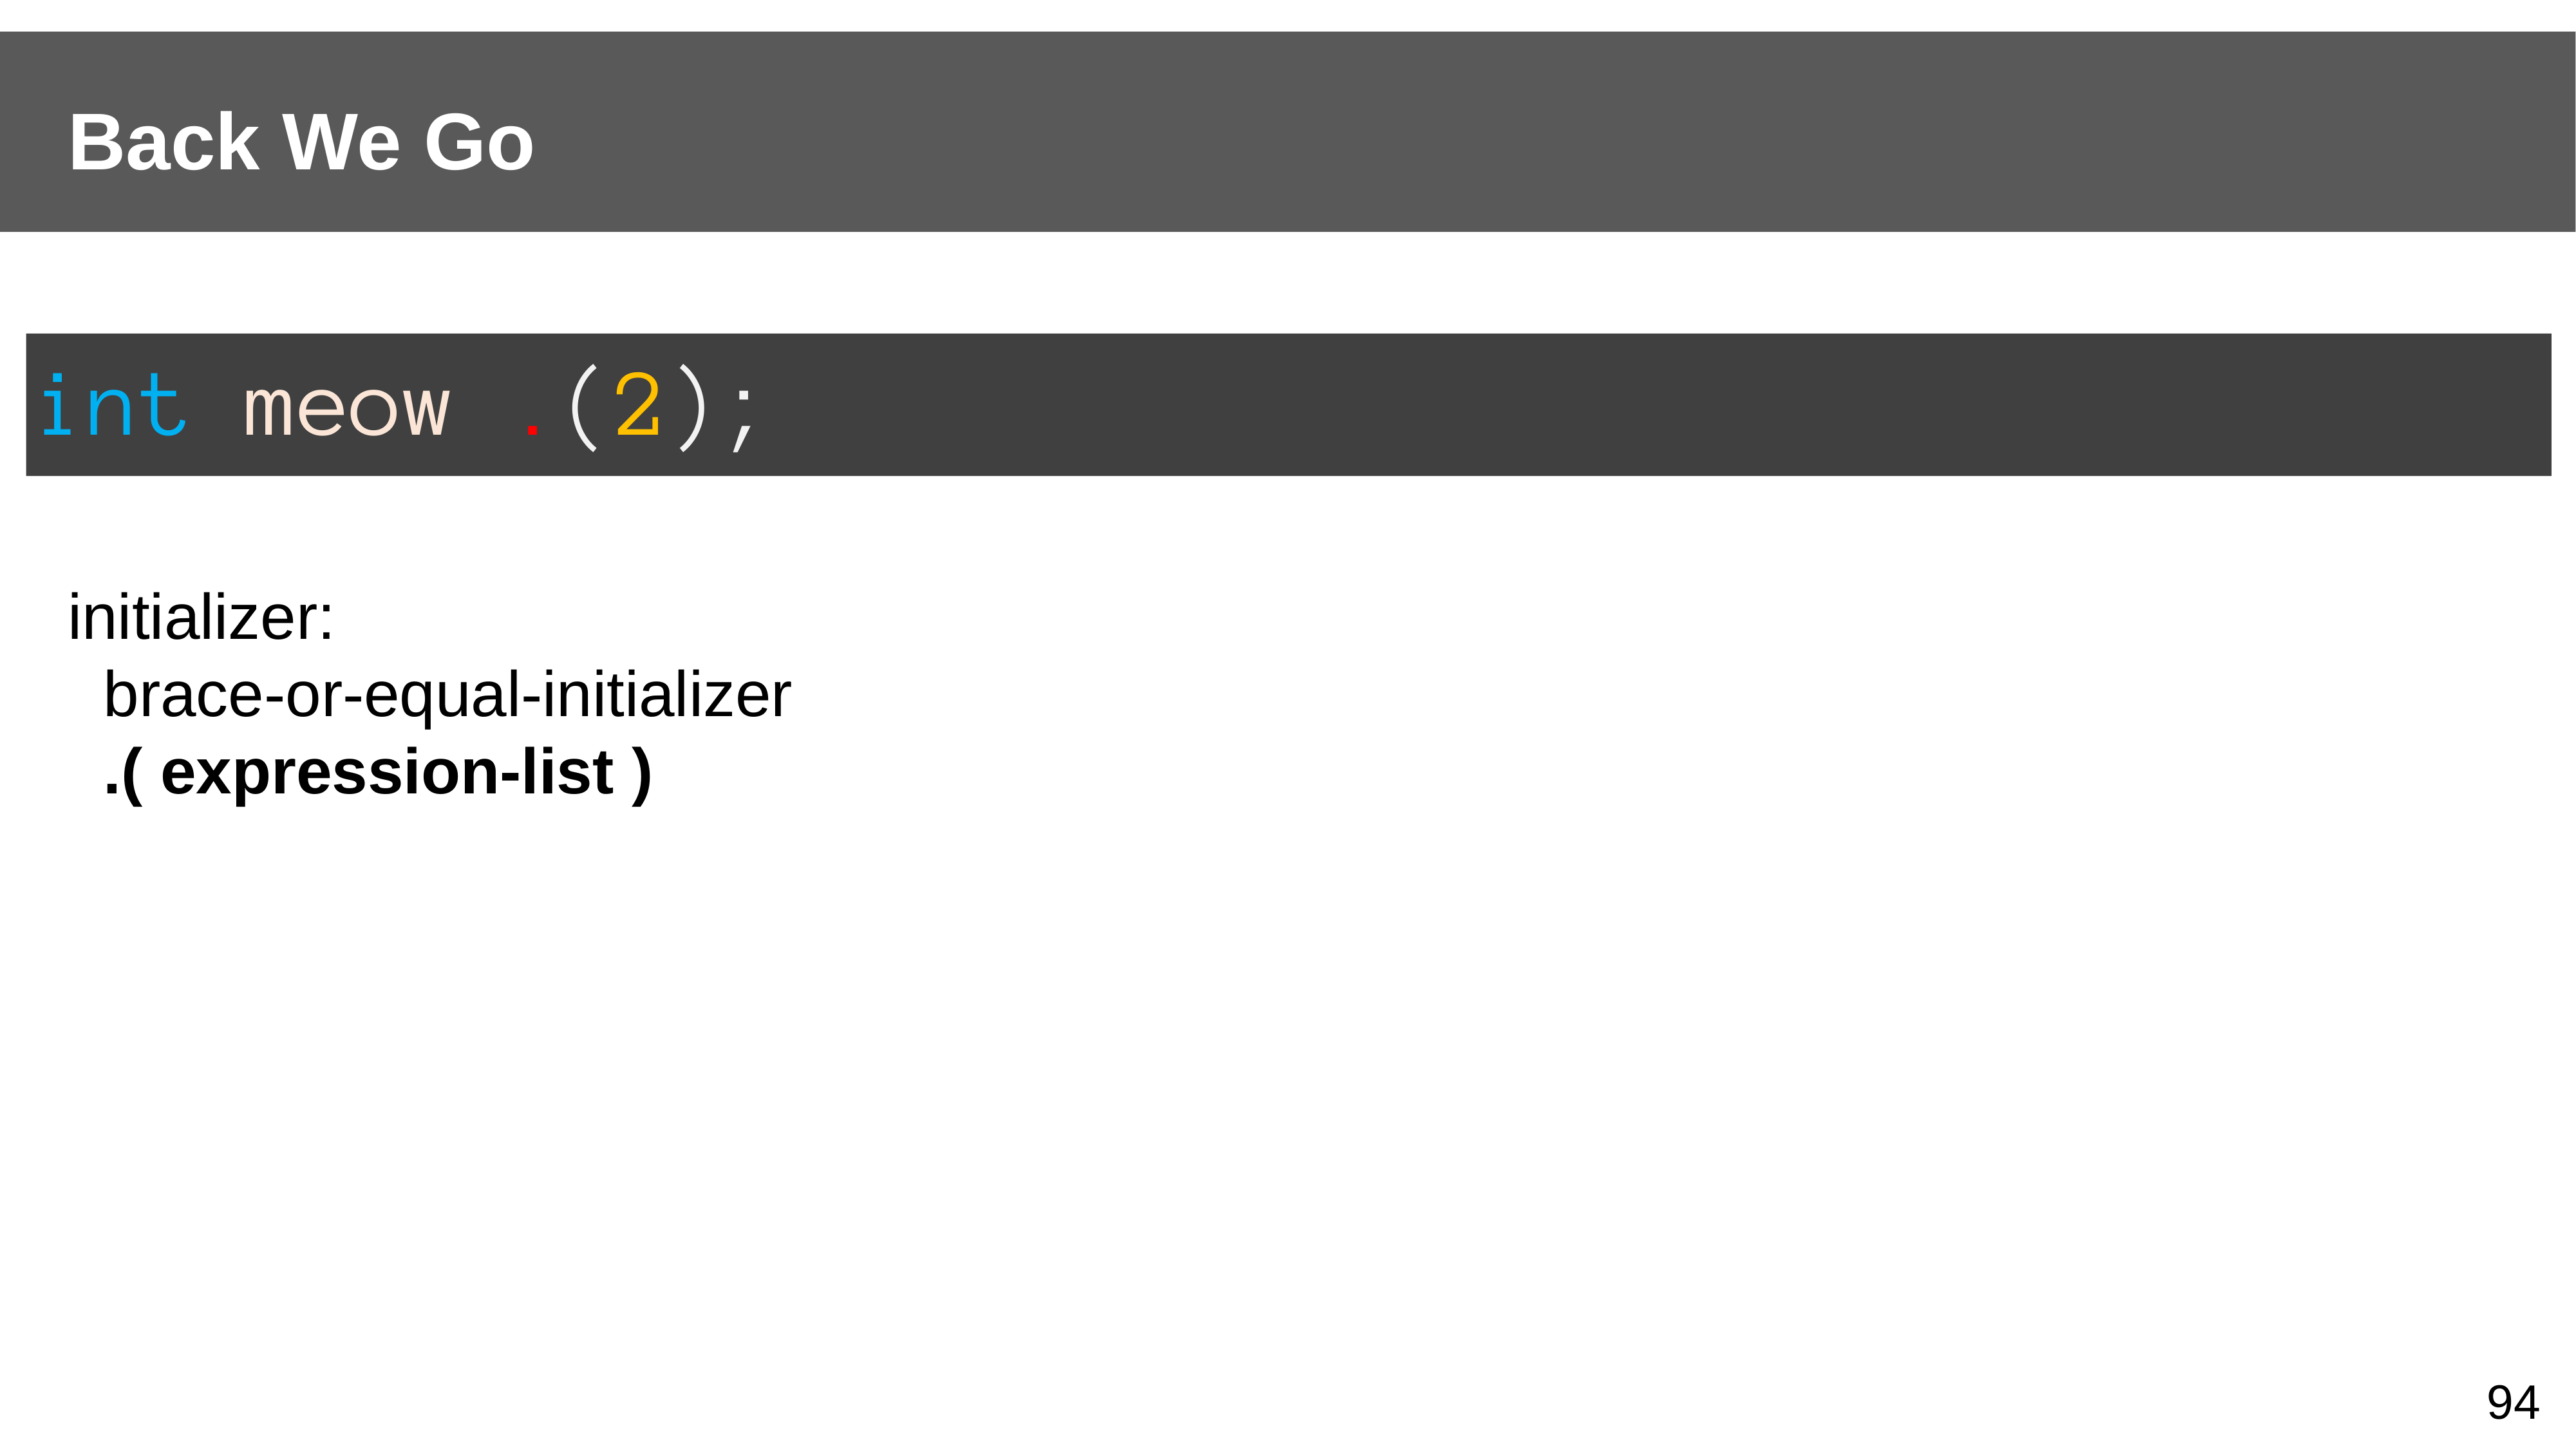

# Back We Go
int meow .(2);
initializer:
  brace-or-equal-initializer
  .( expression-list )